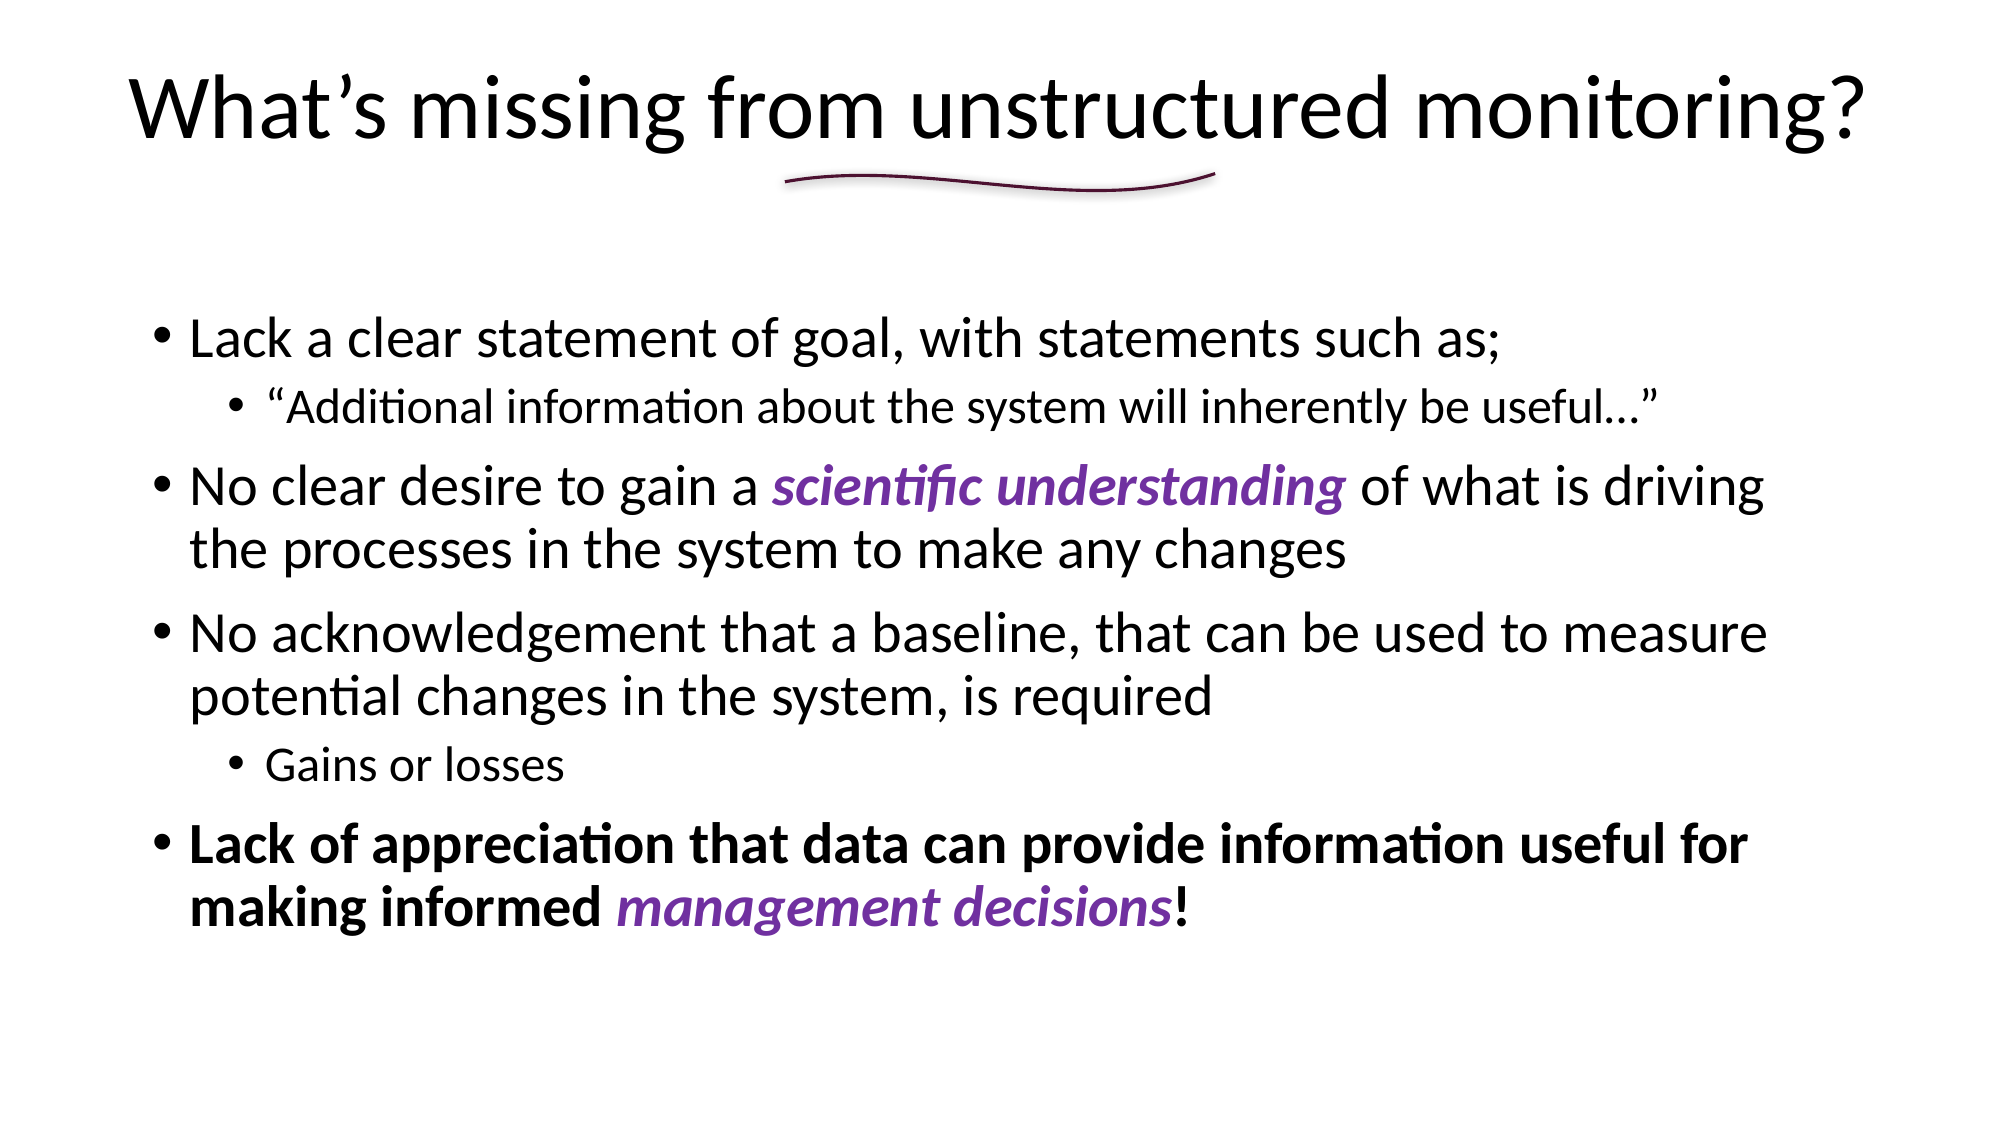

# What’s missing from unstructured monitoring?

Lack a clear statement of goal, with statements such as;
“Additional information about the system will inherently be useful…”
No clear desire to gain a scientific understanding of what is driving the processes in the system to make any changes
No acknowledgement that a baseline, that can be used to measure potential changes in the system, is required
Gains or losses
Lack of appreciation that data can provide information useful for making informed management decisions!